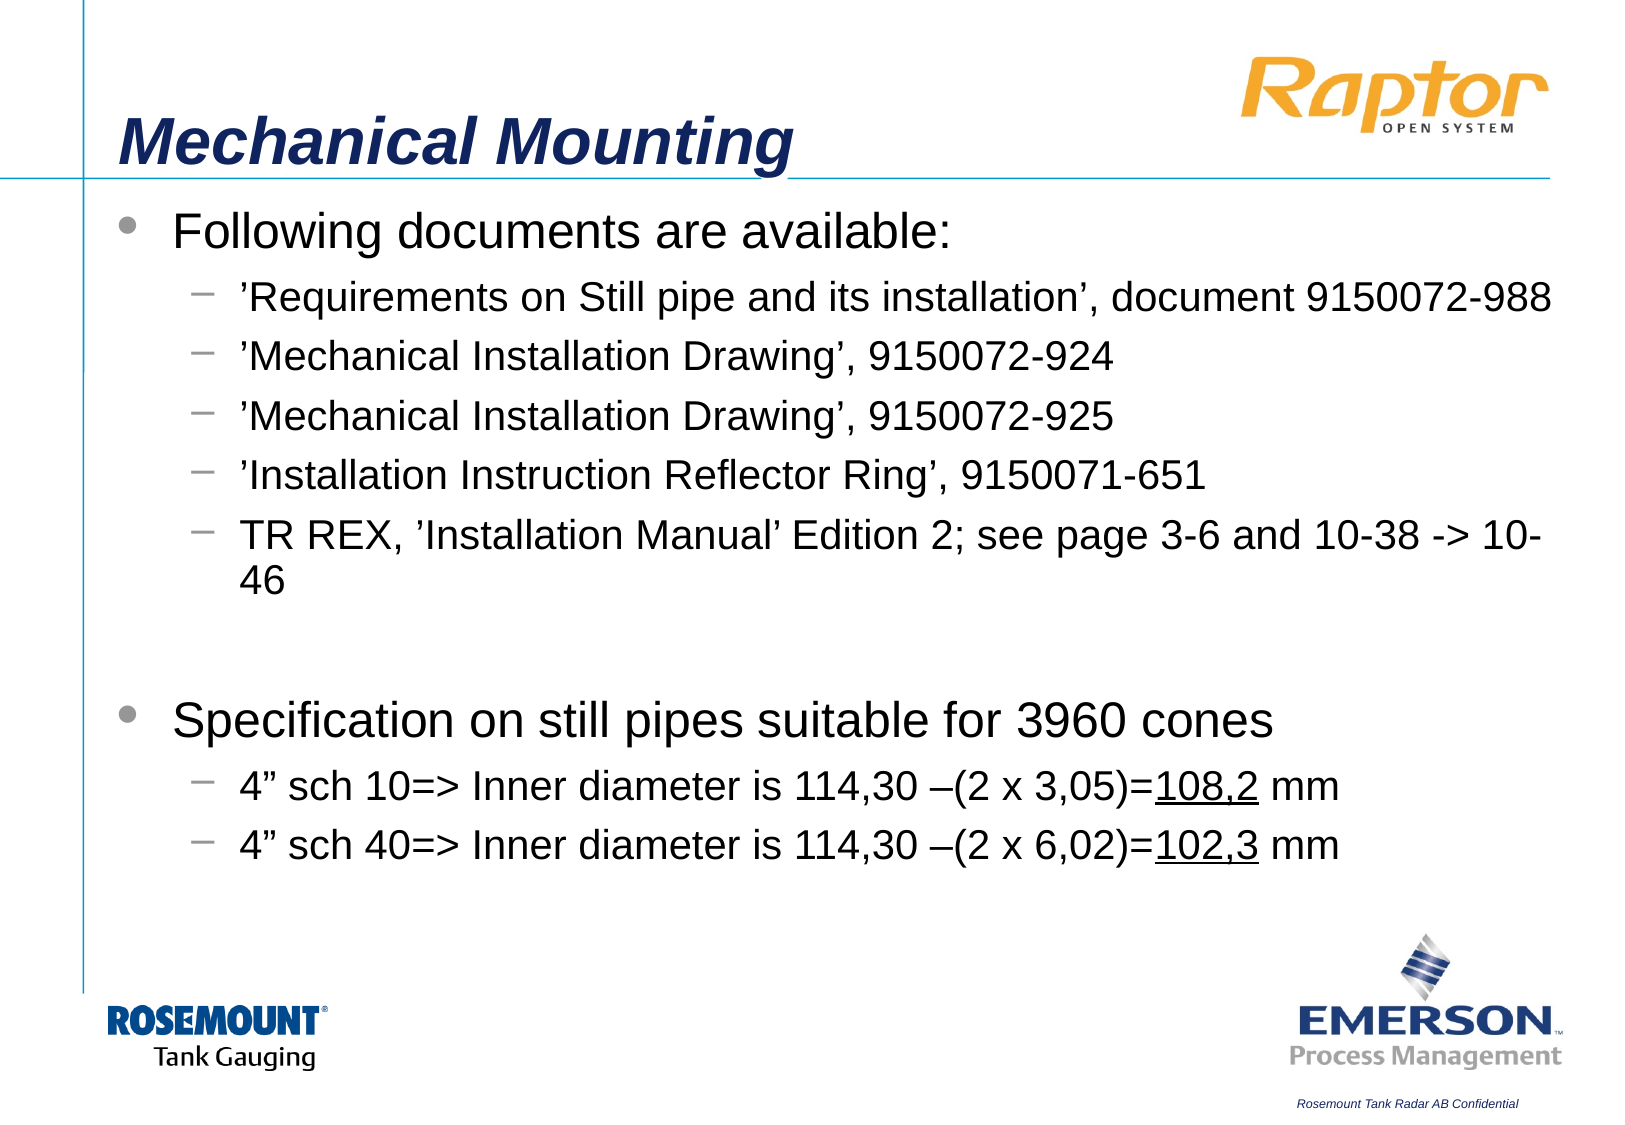

# Mechanical Mounting
Following documents are available:
’Requirements on Still pipe and its installation’, document 9150072-988
’Mechanical Installation Drawing’, 9150072-924
’Mechanical Installation Drawing’, 9150072-925
’Installation Instruction Reflector Ring’, 9150071-651
TR REX, ’Installation Manual’ Edition 2; see page 3-6 and 10-38 -> 10-46

Specification on still pipes suitable for 3960 cones
4” sch 10=> Inner diameter is 114,30 –(2 x 3,05)=108,2 mm
4” sch 40=> Inner diameter is 114,30 –(2 x 6,02)=102,3 mm